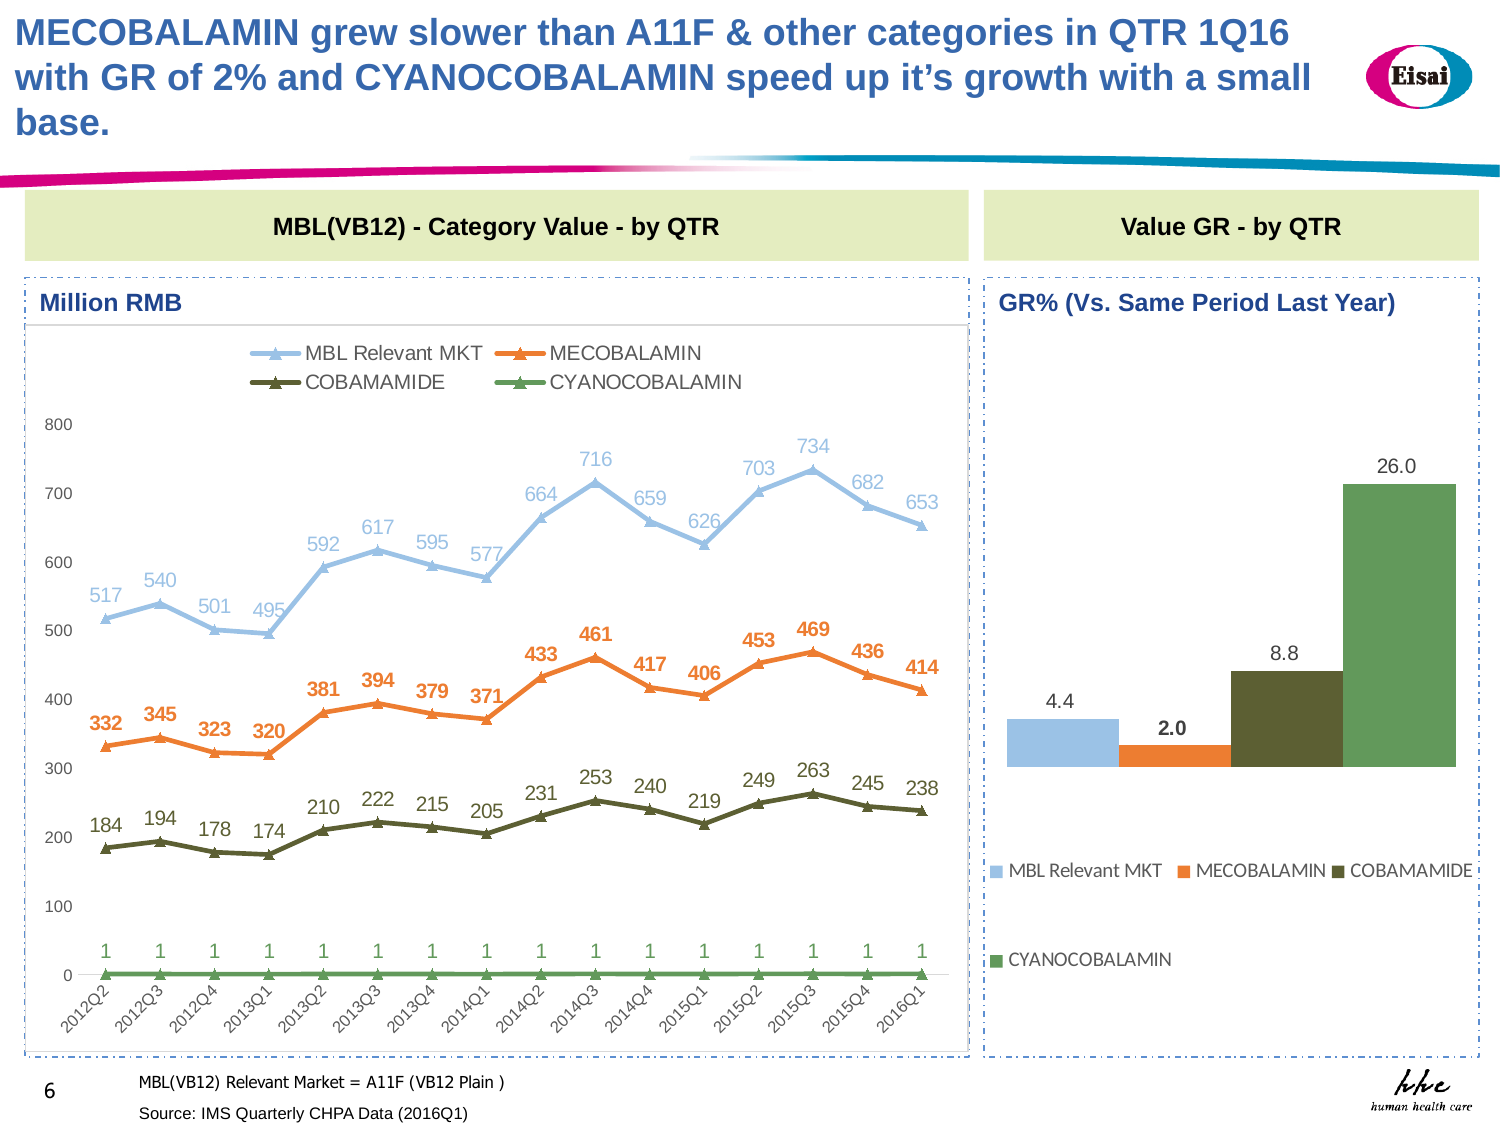

MECOBALAMIN grew slower than A11F & other categories in QTR 1Q16 with GR of 2% and CYANOCOBALAMIN speed up it’s growth with a small base.
Value GR - by QTR
MBL(VB12) - Category Value - by QTR

Million RMB
GR% (Vs. Same Period Last Year)

### Chart

| Category | MBL Relevant MKT | MECOBALAMIN | COBAMAMIDE | CYANOCOBALAMIN |
|---|---|---|---|---|
| 2012Q2 | 517.405 | 332.1749 | 184.2066 | 1.0235 |
| 2012Q3 | 539.5507 | 344.6877 | 193.9472 | 0.9158 |
| 2012Q4 | 501.2414 | 322.5892 | 177.9186 | 0.7335 |
| 2013Q1 | 495.4828 | 320.2178 | 174.4647 | 0.8003 |
| 2013Q2 | 592.2518 | 380.9543 | 210.3808 | 0.9167 |
| 2013Q3 | 617.1385 | 394.4115 | 221.7846 | 0.9423 |
| 2013Q4 | 594.7638 | 379.1669 | 214.7107 | 0.8863 |
| 2014Q1 | 576.9393 | 371.3003 | 204.8172 | 0.8219 |
| 2014Q2 | 664.1967 | 432.5508 | 230.6189 | 1.0271 |
| 2014Q3 | 715.6378 | 461.3718 | 253.0725 | 1.1935 |
| 2014Q4 | 658.9383 | 417.4735 | 240.4703 | 0.9945 |
| 2015Q1 | 625.5593 | 405.5022 | 219.0928 | 0.9642 |
| 2015Q2 | 702.8456 | 452.5843 | 249.1323 | 1.129 |
| 2015Q3 | 733.8444 | 469.219 | 263.3448 | 1.2806 |
| 2015Q4 | 681.6414 | 436.0672 | 244.5483 | 1.026 |
| 2016Q1 | 653.1238 | 413.5886 | 238.3198 | 1.2153 |

### Chart

| Category |  |  |  |  |
|---|---|---|---|---|
MBL(VB12) Relevant Market = A11F (VB12 Plain )
6
Source: IMS Quarterly CHPA Data (2016Q1)